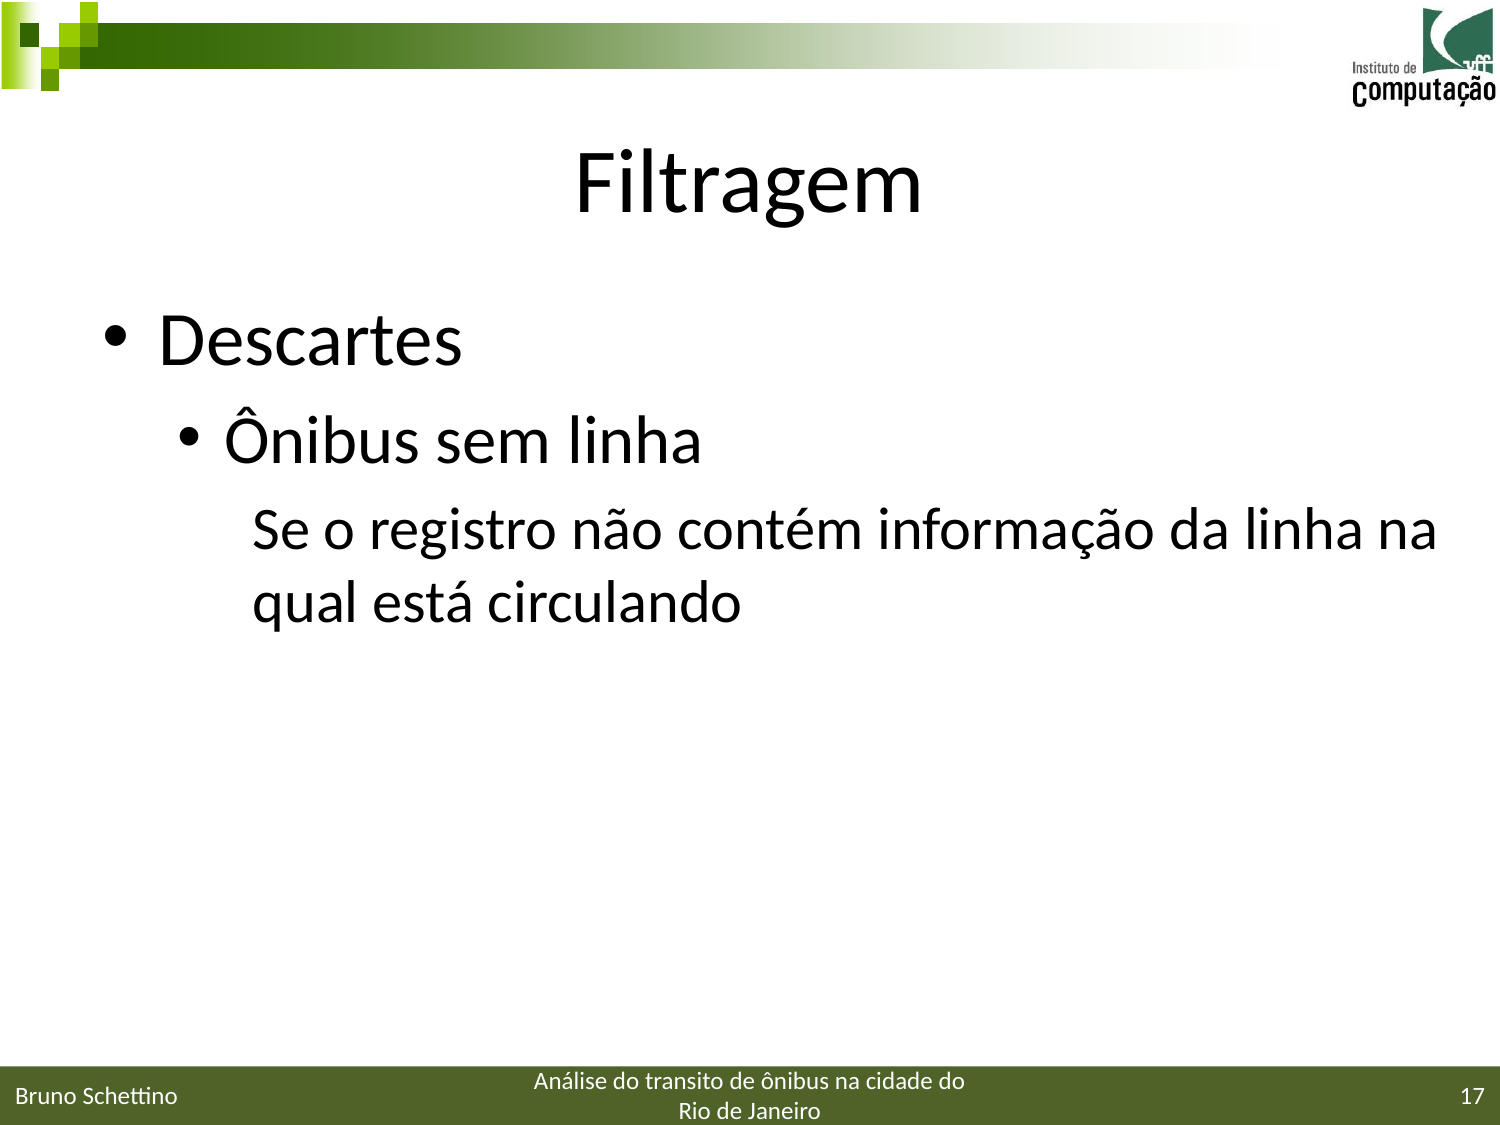

# Filtragem
Descartes
Ônibus sem linha
Se o registro não contém informação da linha na qual está circulando

Bruno Schettino
Análise do transito de ônibus na cidade do Rio de Janeiro
17